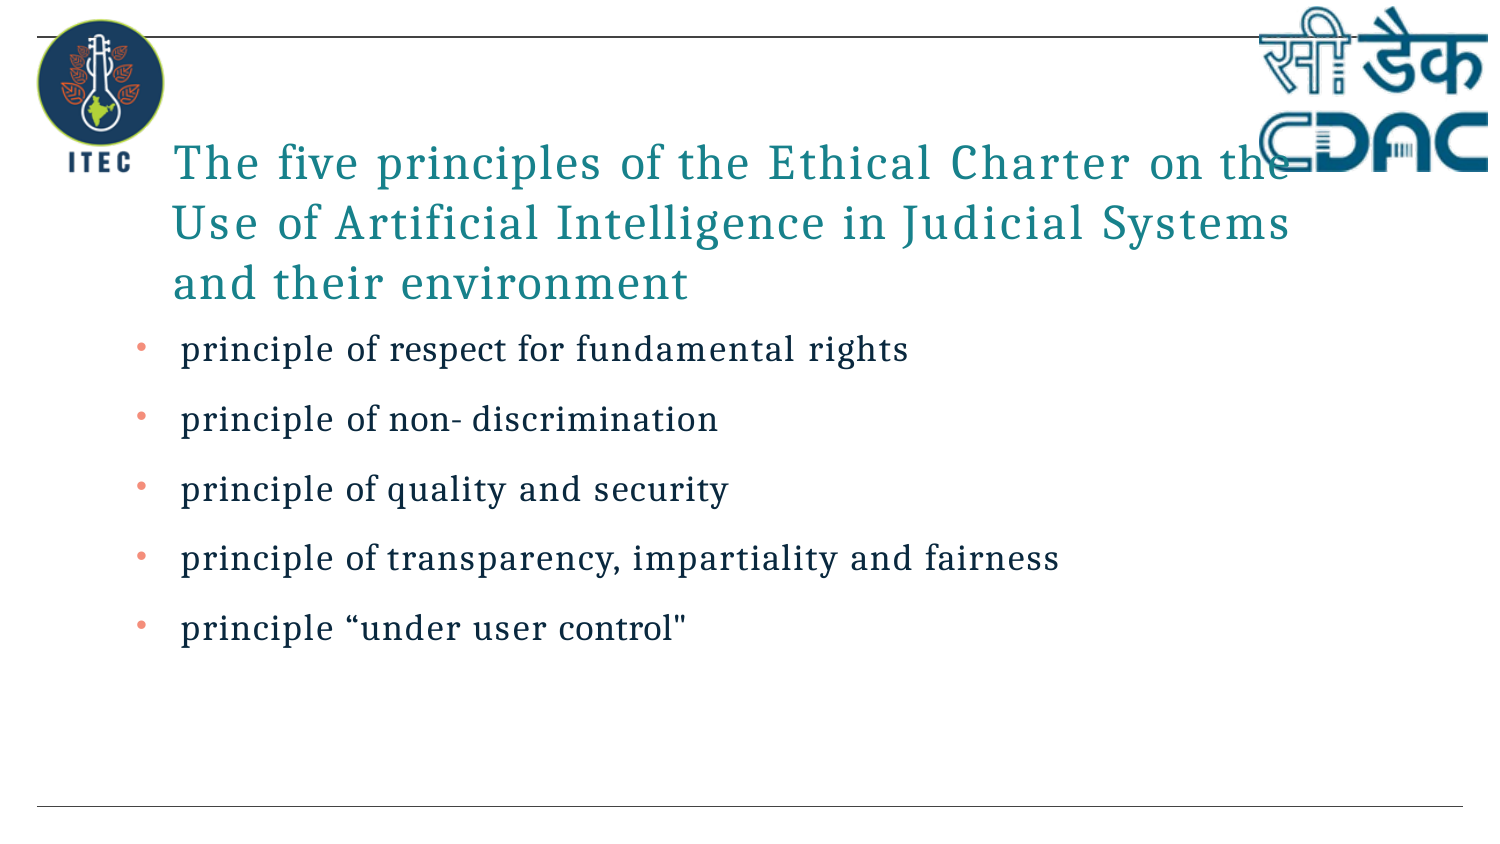

# The five principles of the Ethical Charter on the Use of Artificial Intelligence in Judicial Systems and their environment
principle of respect for fundamental rights
principle of non- discrimination
principle of quality and security
principle of transparency, impartiality and fairness
principle “under user control"